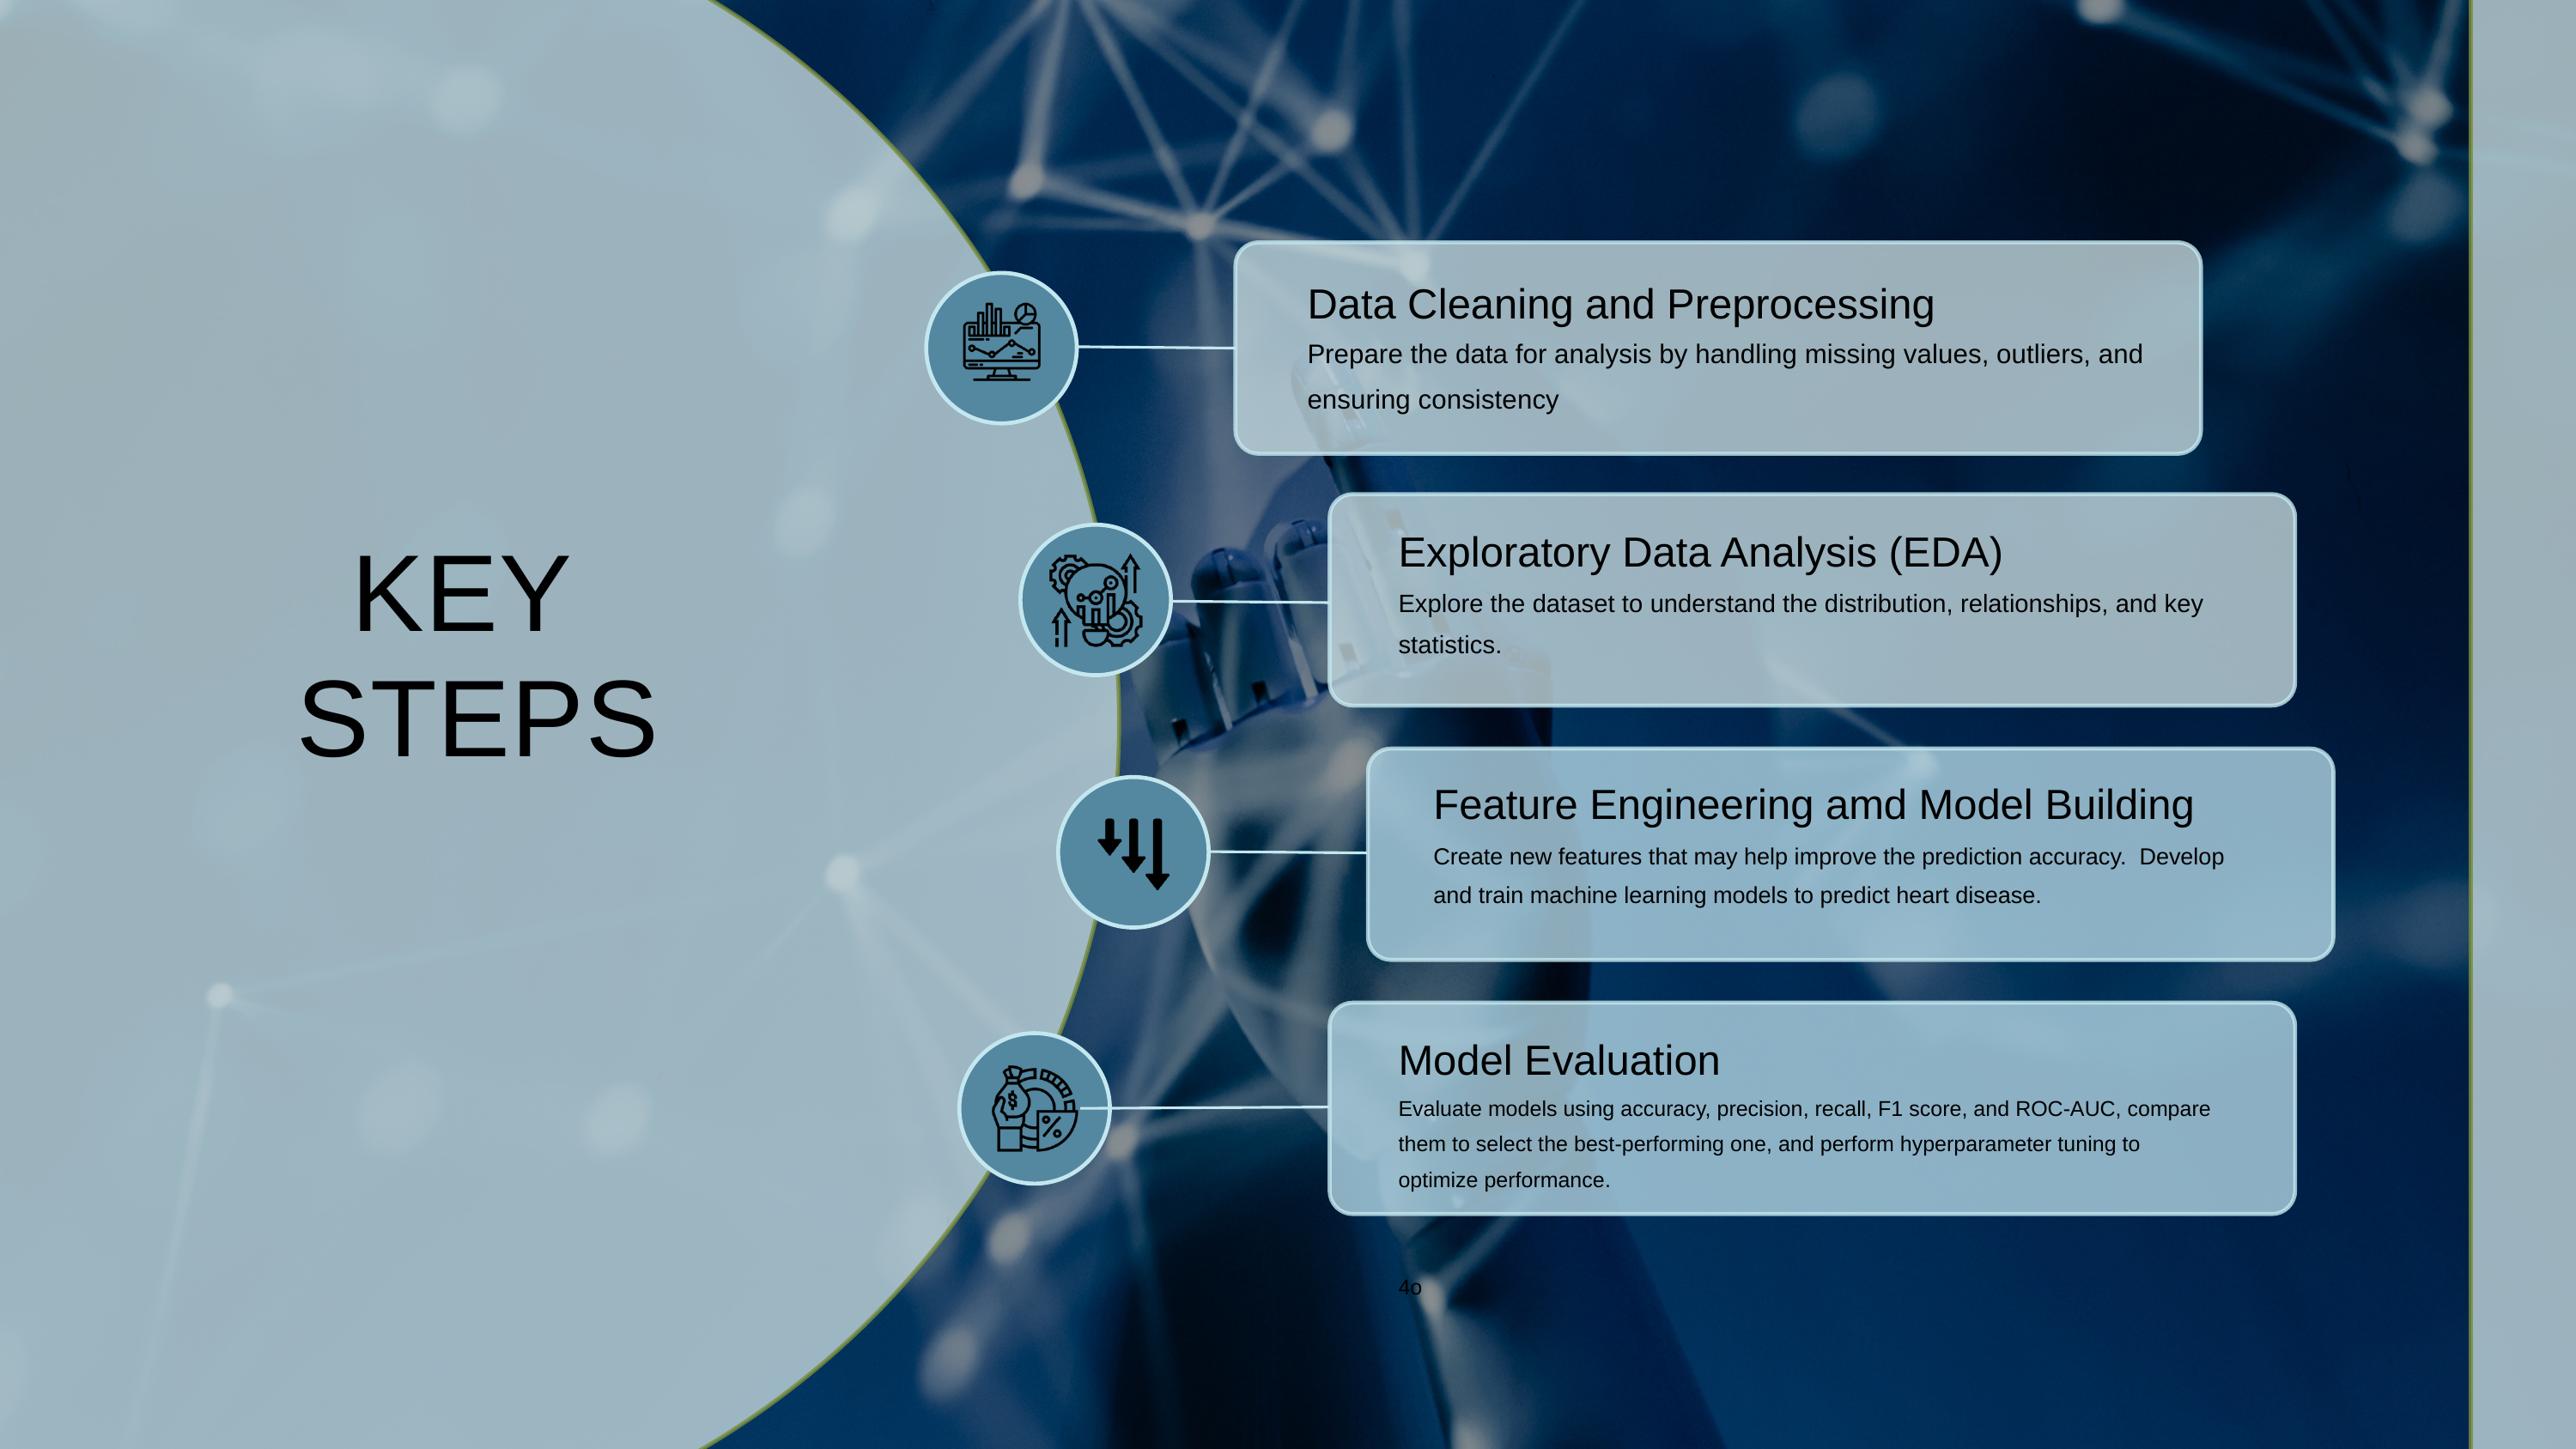

Data Cleaning and Preprocessing

Prepare the data for analysis by handling missing values, outliers, and ensuring consistency

Exploratory Data Analysis (EDA)
KEY
 STEPS

Explore the dataset to understand the distribution, relationships, and key statistics.

Feature Engineering amd Model Building

Create new features that may help improve the prediction accuracy.  Develop and train machine learning models to predict heart disease.

Model Evaluation

Evaluate models using accuracy, precision, recall, F1 score, and ROC-AUC, compare them to select the best-performing one, and perform hyperparameter tuning to optimize performance.

4o